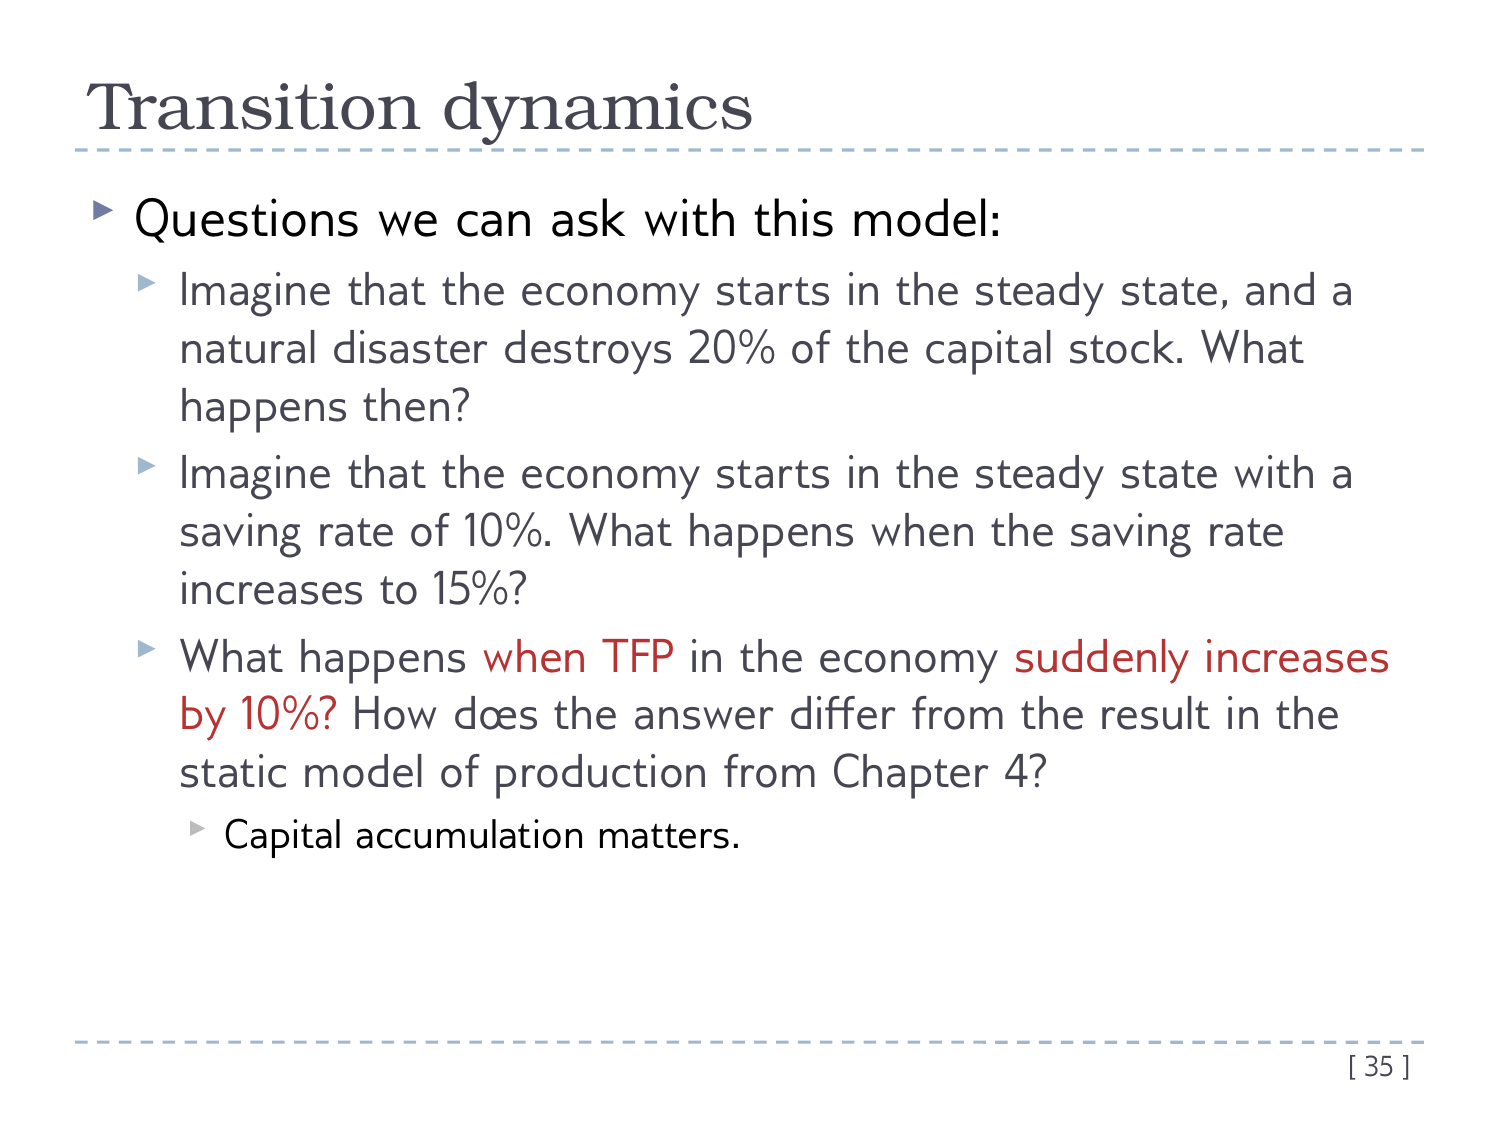

# Transition dynamics
Questions we can ask with this model:
Imagine that the economy starts in the steady state, and a natural disaster destroys 20% of the capital stock. What happens then?
Imagine that the economy starts in the steady state with a saving rate of 10%. What happens when the saving rate increases to 15%?
What happens when TFP in the economy suddenly increases by 10%? How does the answer differ from the result in the static model of production from Chapter 4?
Capital accumulation matters.

[ 35 ]